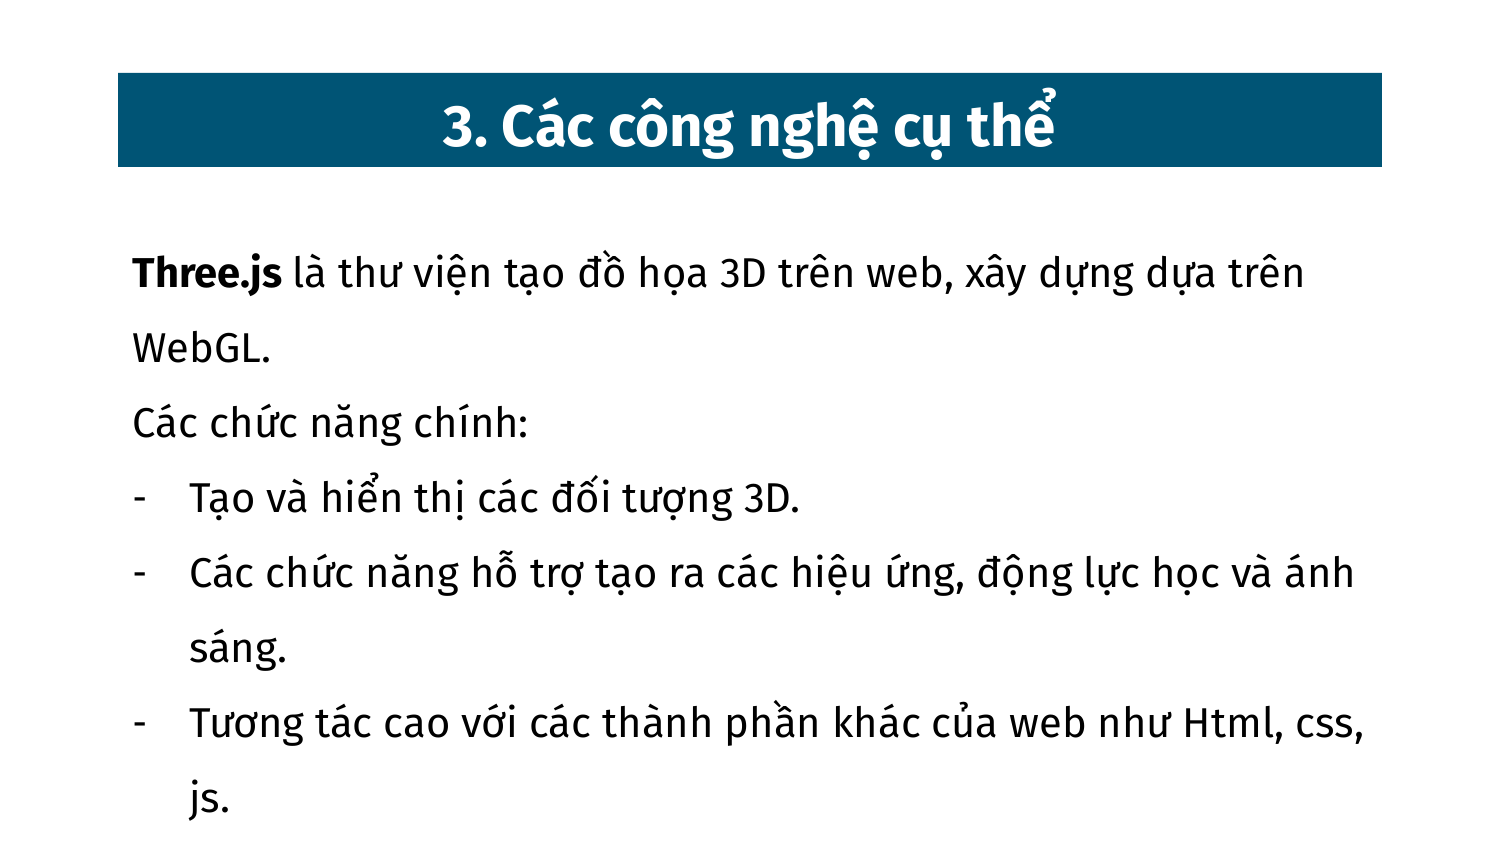

# 3. Các công nghệ cụ thể
Three.js là thư viện tạo đồ họa 3D trên web, xây dựng dựa trên WebGL.
Các chức năng chính:
Tạo và hiển thị các đối tượng 3D.
Các chức năng hỗ trợ tạo ra các hiệu ứng, động lực học và ánh sáng.
Tương tác cao với các thành phần khác của web như Html, css, js.